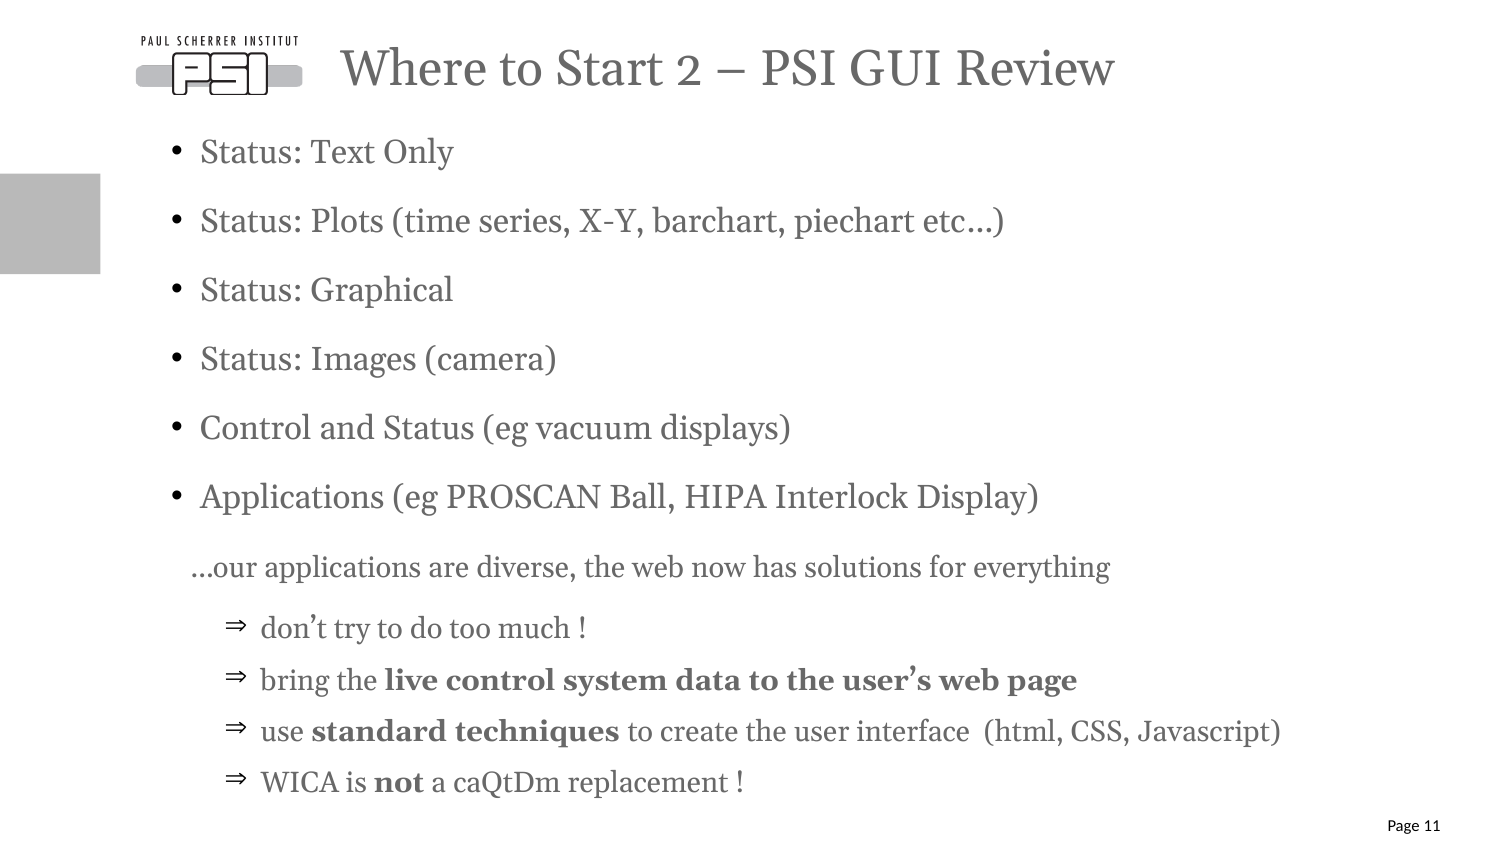

# Where to Start 2 – PSI GUI Review
Status: Text Only
Status: Plots (time series, X-Y, barchart, piechart etc…)
Status: Graphical
Status: Images (camera)
Control and Status (eg vacuum displays)
Applications (eg PROSCAN Ball, HIPA Interlock Display)
…our applications are diverse, the web now has solutions for everything
 don’t try to do too much !
 bring the live control system data to the user’s web page
 use standard techniques to create the user interface  (html, CSS, Javascript)
 WICA is not a caQtDm replacement !
Page 11